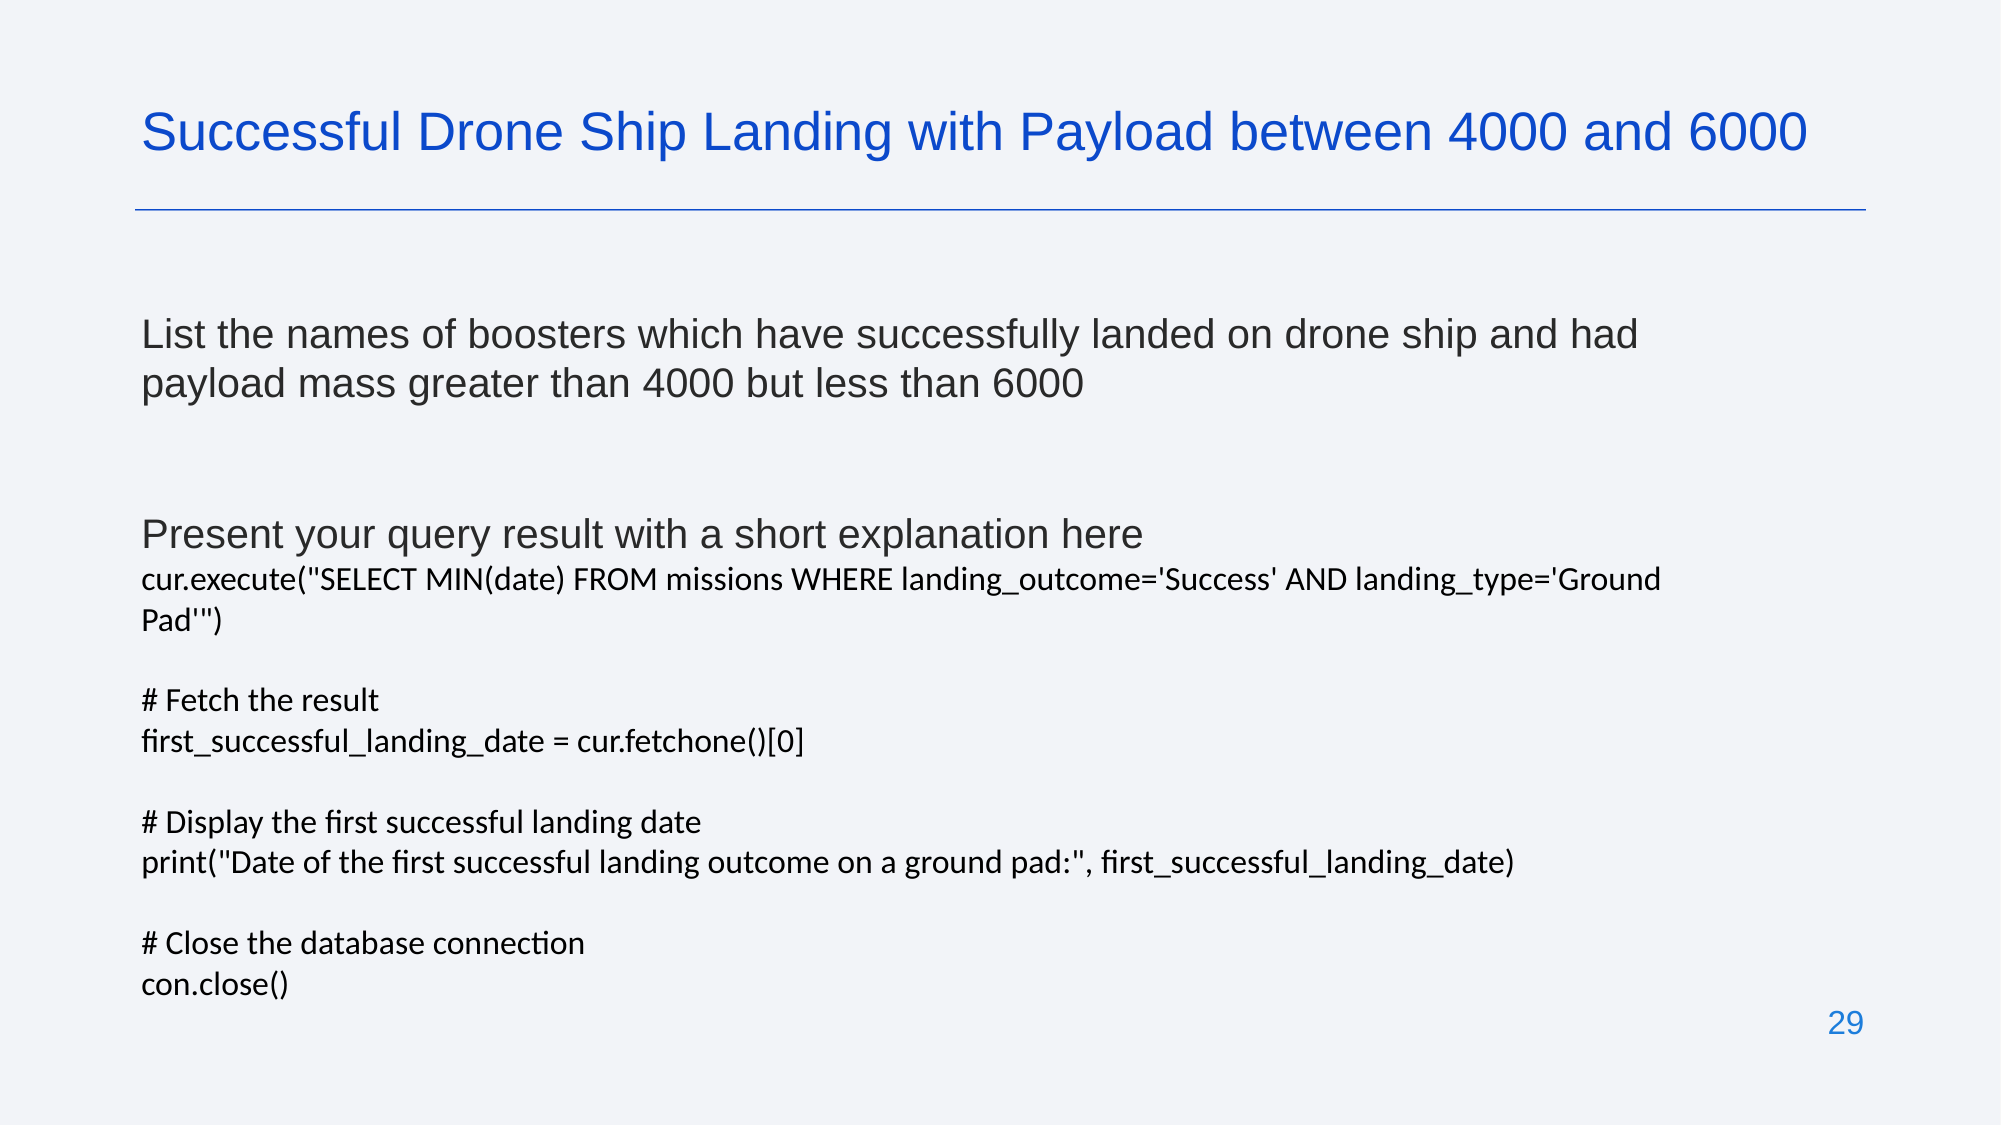

Successful Drone Ship Landing with Payload between 4000 and 6000
List the names of boosters which have successfully landed on drone ship and had payload mass greater than 4000 but less than 6000

Present your query result with a short explanation here
cur.execute("SELECT MIN(date) FROM missions WHERE landing_outcome='Success' AND landing_type='Ground Pad'")
# Fetch the result
first_successful_landing_date = cur.fetchone()[0]
# Display the first successful landing date
print("Date of the first successful landing outcome on a ground pad:", first_successful_landing_date)
# Close the database connection
con.close()

29